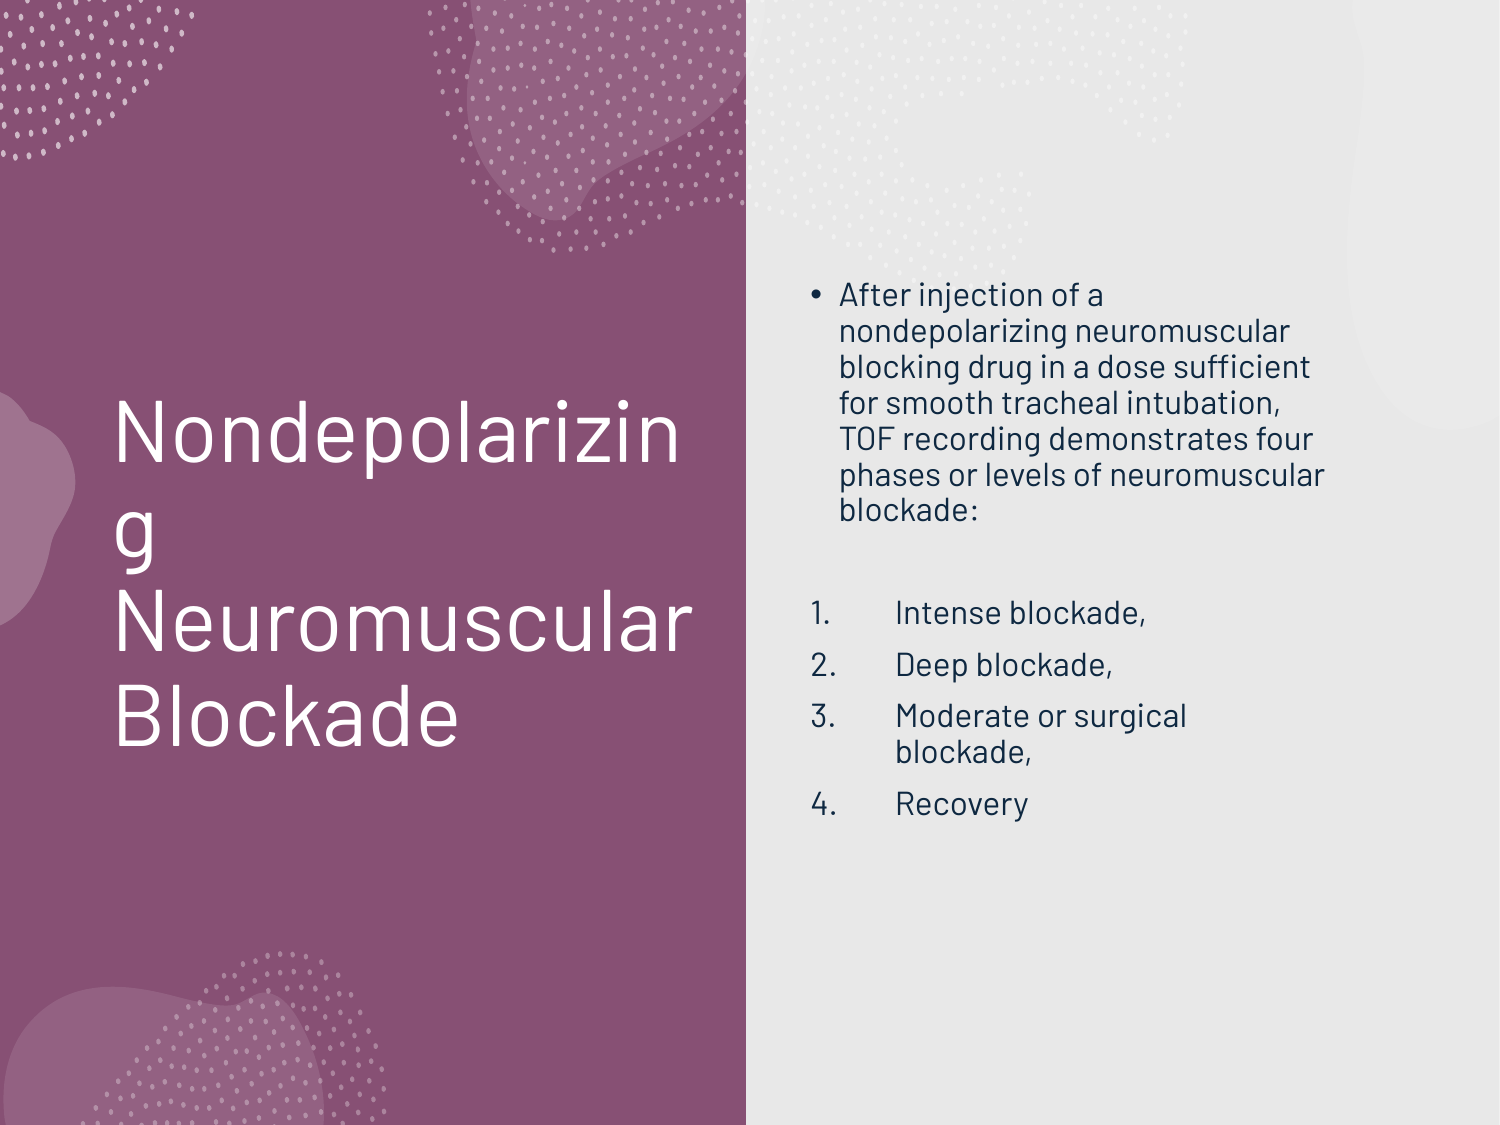

After injection of a nondepolarizing neuromuscular blocking drug in a dose sufficient for smooth tracheal intubation, TOF recording demonstrates four phases or levels of neuromuscular blockade:

Intense blockade,
Deep blockade,
Moderate or surgical blockade,
Recovery

# Nondepolarizing Neuromuscular Blockade